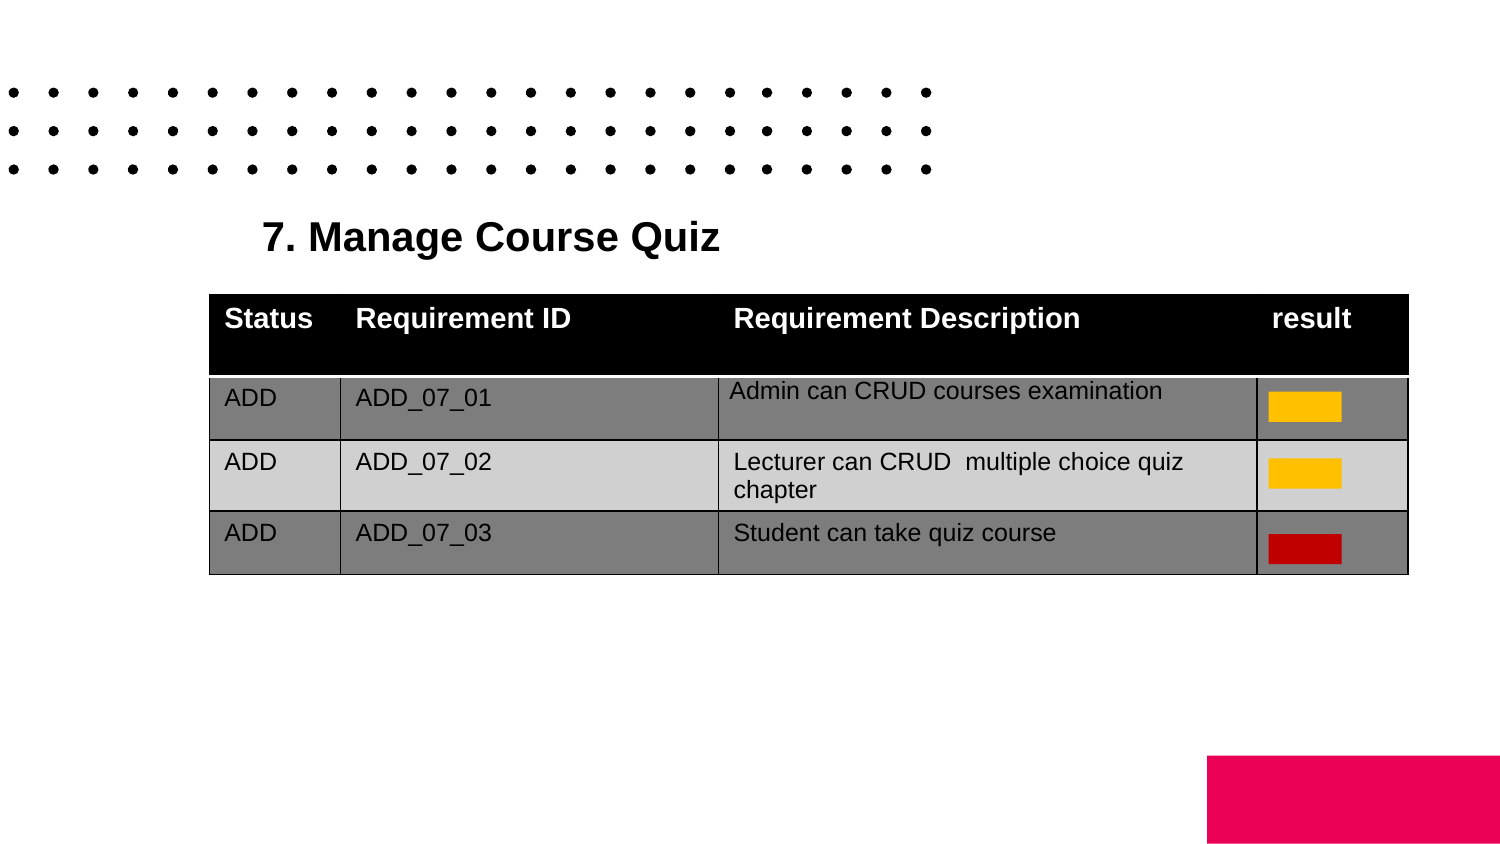

# 7. Manage Course Quiz
| Status | Requirement ID | Requirement Description | result |
| --- | --- | --- | --- |
| ADD | ADD\_07\_01 | Admin can CRUD courses examination |  |
| ADD | ADD\_07\_02 | Lecturer can CRUD multiple choice quiz chapter |  |
| ADD | ADD\_07\_03 | Student can take quiz course |  |